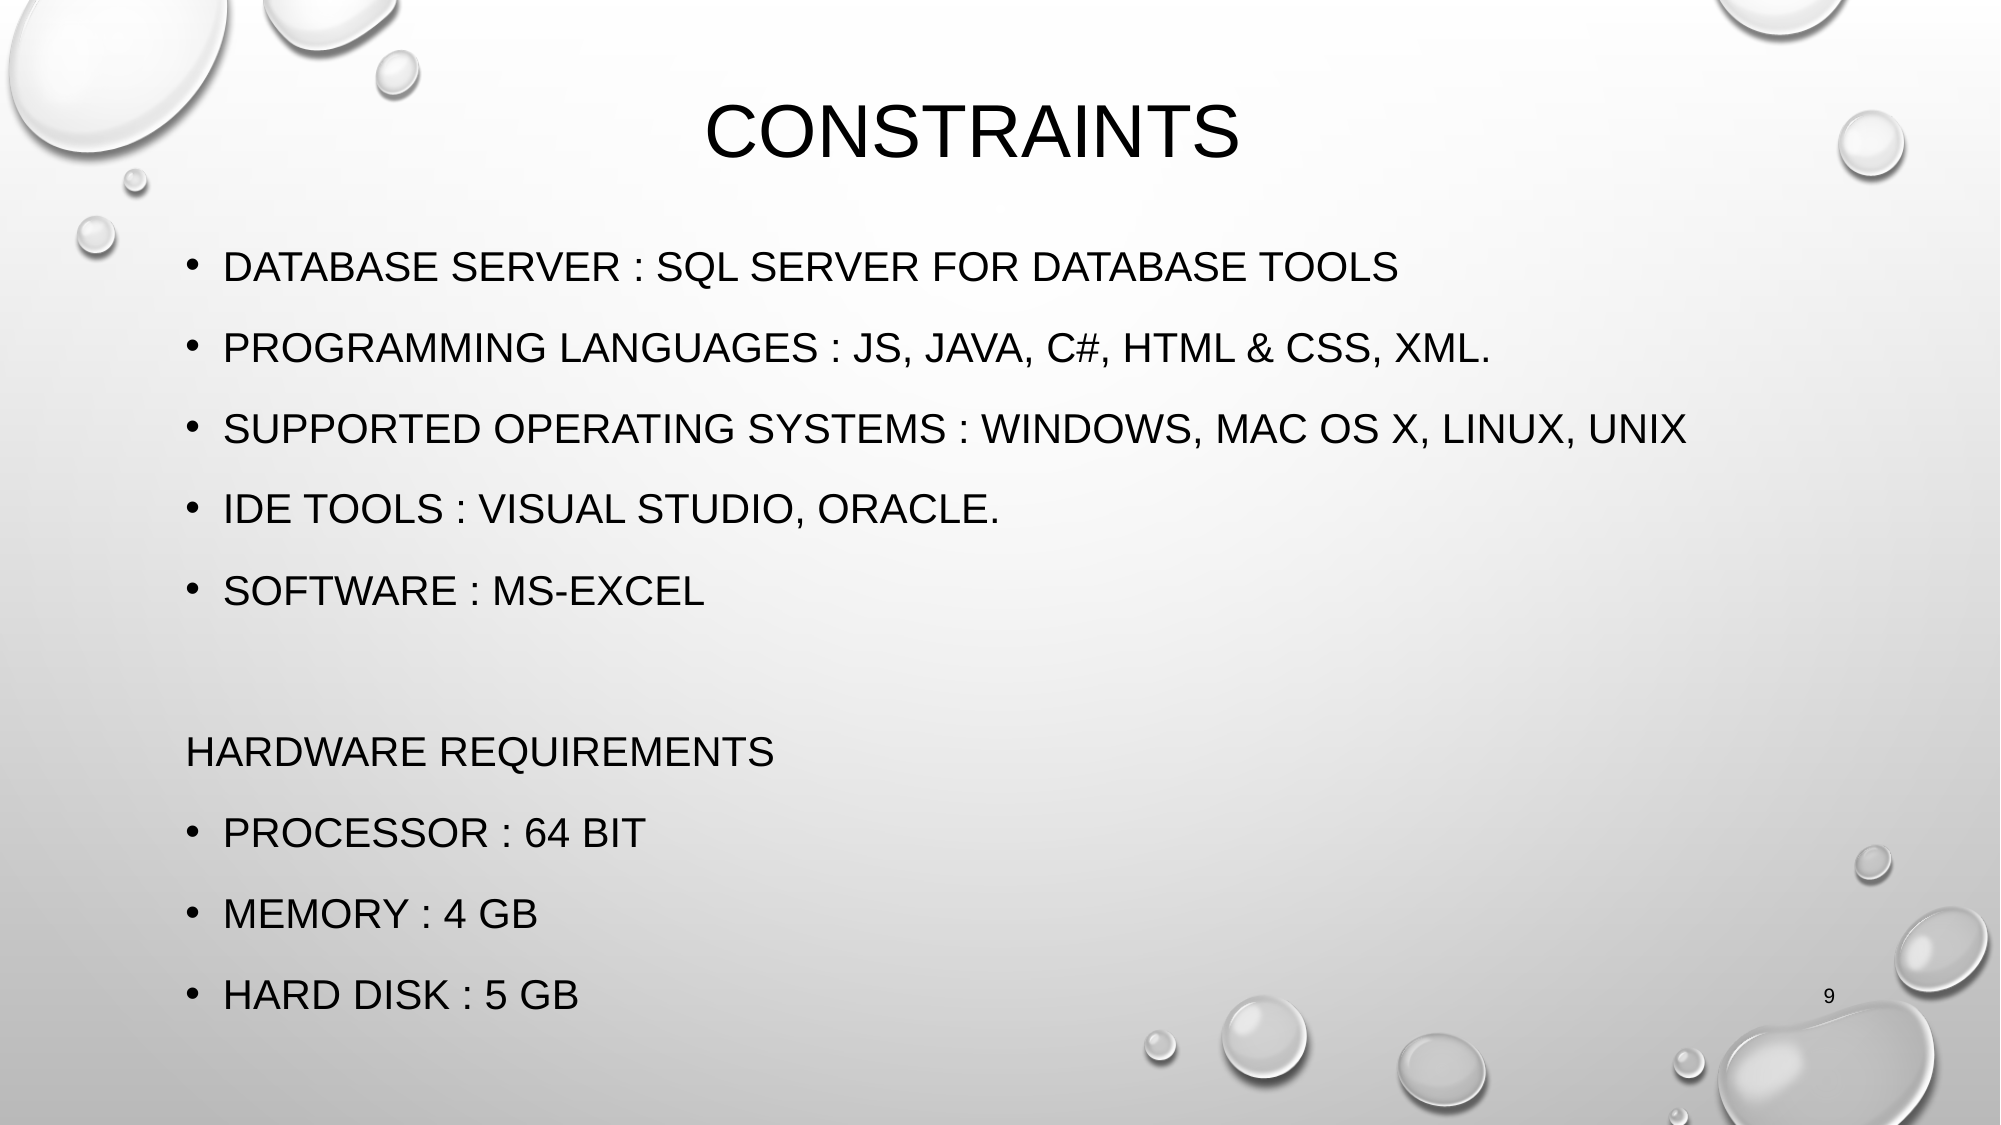

# CONSTRAINTS
Database Server : SQL Server for database tools
Programming Languages : JS, Java, C#, html & CSS, XML.
Supported Operating Systems : Windows, Mac OS X, Linux, UNIX
IDE tools : VISUAL STUDIO, Oracle.
Software : ms-excel

Hardware Requirements
Processor : 64 bit
Memory : 4 GB
Hard disk : 5 GB

9